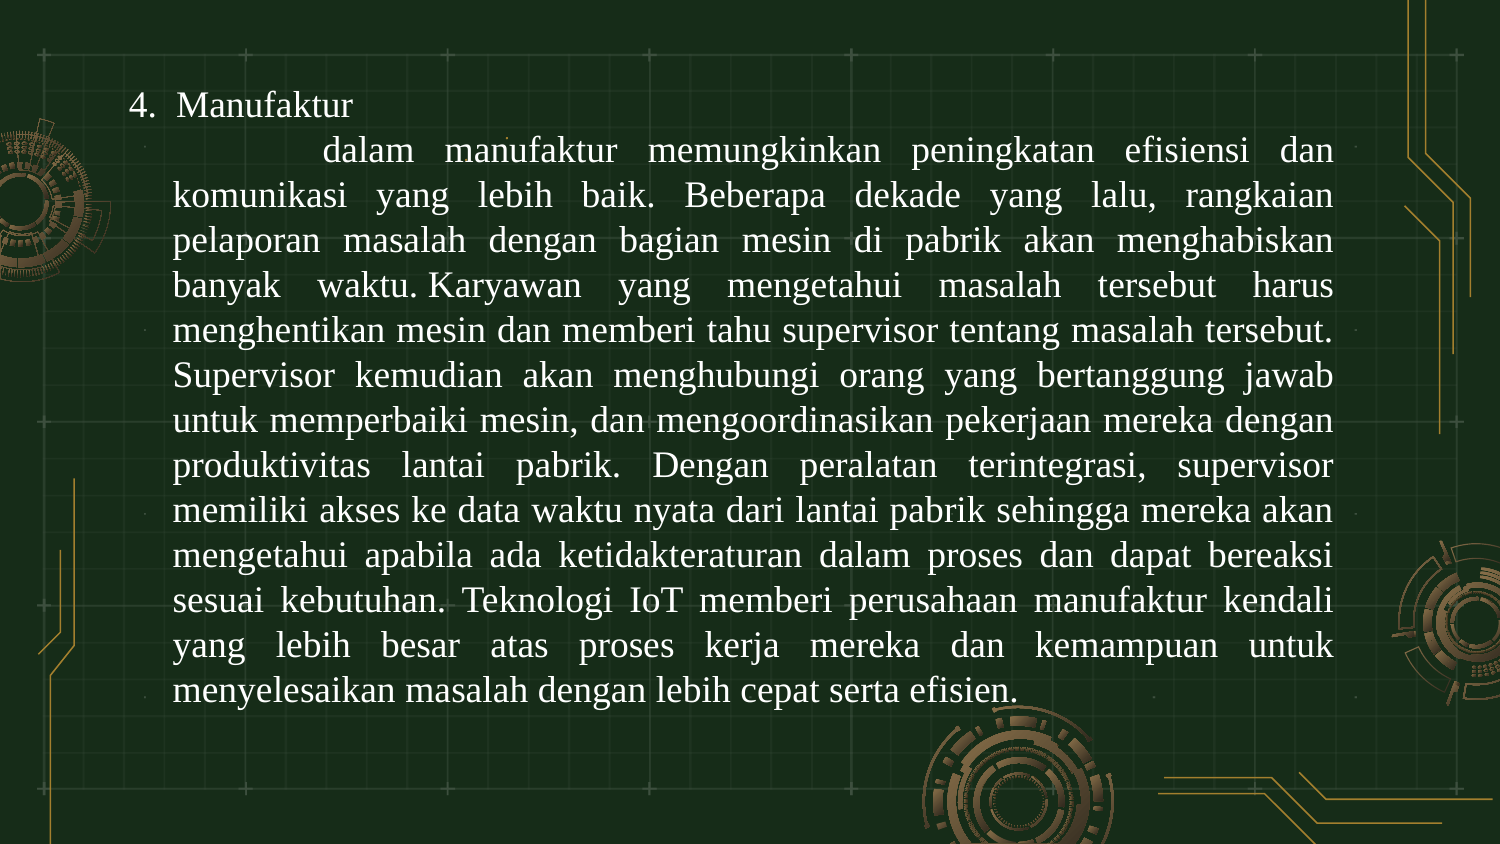

4.  Manufaktur
		dalam manufaktur memungkinkan peningkatan efisiensi dan komunikasi yang lebih baik. Beberapa dekade yang lalu, rangkaian pelaporan masalah dengan bagian mesin di pabrik akan menghabiskan banyak waktu. Karyawan yang mengetahui masalah tersebut harus menghentikan mesin dan memberi tahu supervisor tentang masalah tersebut. Supervisor kemudian akan menghubungi orang yang bertanggung jawab untuk memperbaiki mesin, dan mengoordinasikan pekerjaan mereka dengan produktivitas lantai pabrik. Dengan peralatan terintegrasi, supervisor memiliki akses ke data waktu nyata dari lantai pabrik sehingga mereka akan mengetahui apabila ada ketidakteraturan dalam proses dan dapat bereaksi sesuai kebutuhan. Teknologi IoT memberi perusahaan manufaktur kendali yang lebih besar atas proses kerja mereka dan kemampuan untuk menyelesaikan masalah dengan lebih cepat serta efisien.